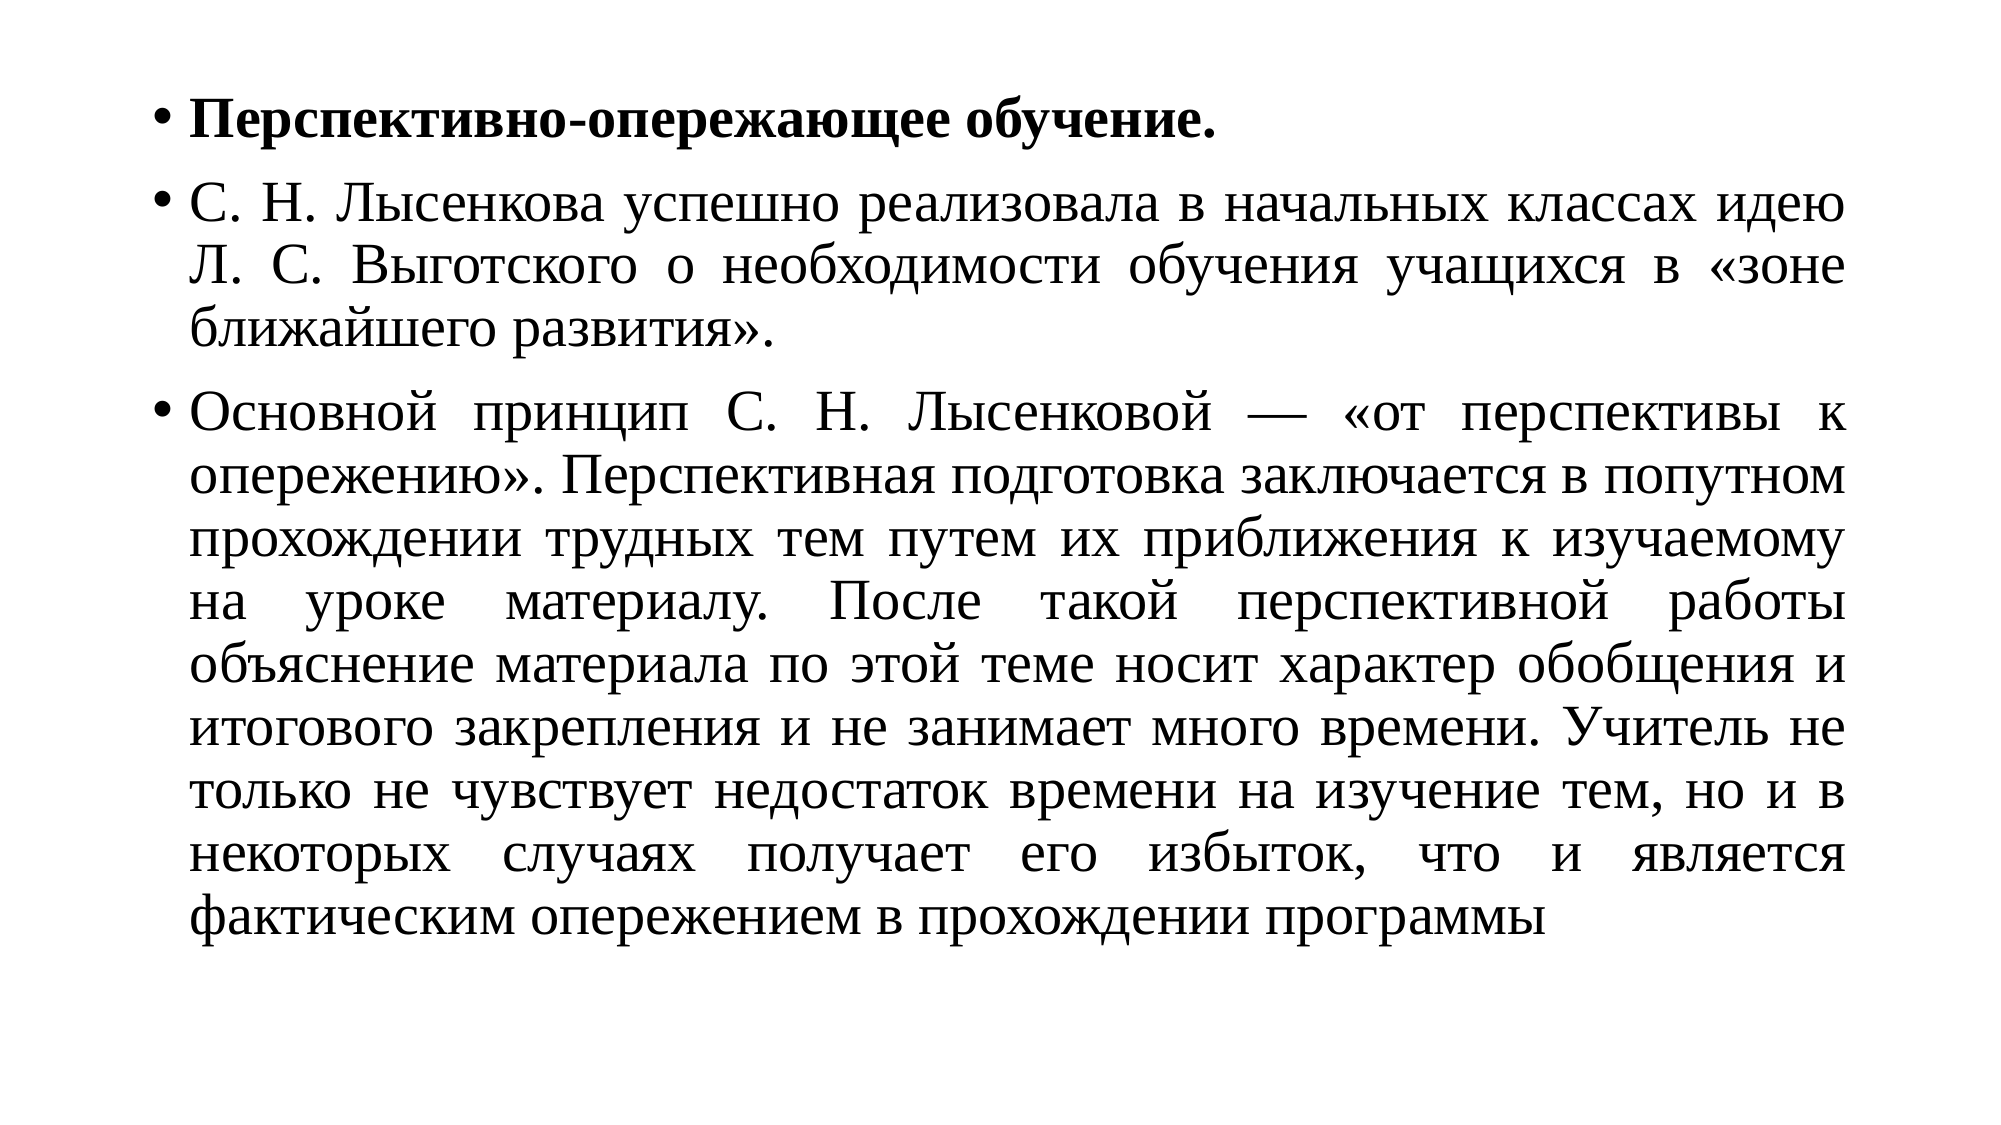

Перспективно-опережающее обучение.
С. Н. Лысенкова успешно реализовала в начальных классах идею Л. С. Выготского о необходимости обучения учащихся в «зоне ближайшего развития».
Основной принцип С. Н. Лысенковой — «от перспективы к опережению». Перспективная подготовка заключается в попутном прохождении трудных тем путем их приближения к изучаемому на уроке материалу. После такой перспективной работы объяснение материала по этой теме носит характер обобщения и итогового закрепления и не занимает много времени. Учитель не только не чувствует недостаток времени на изучение тем, но и в некоторых случаях получает его избыток, что и является фактическим опережением в прохождении программы